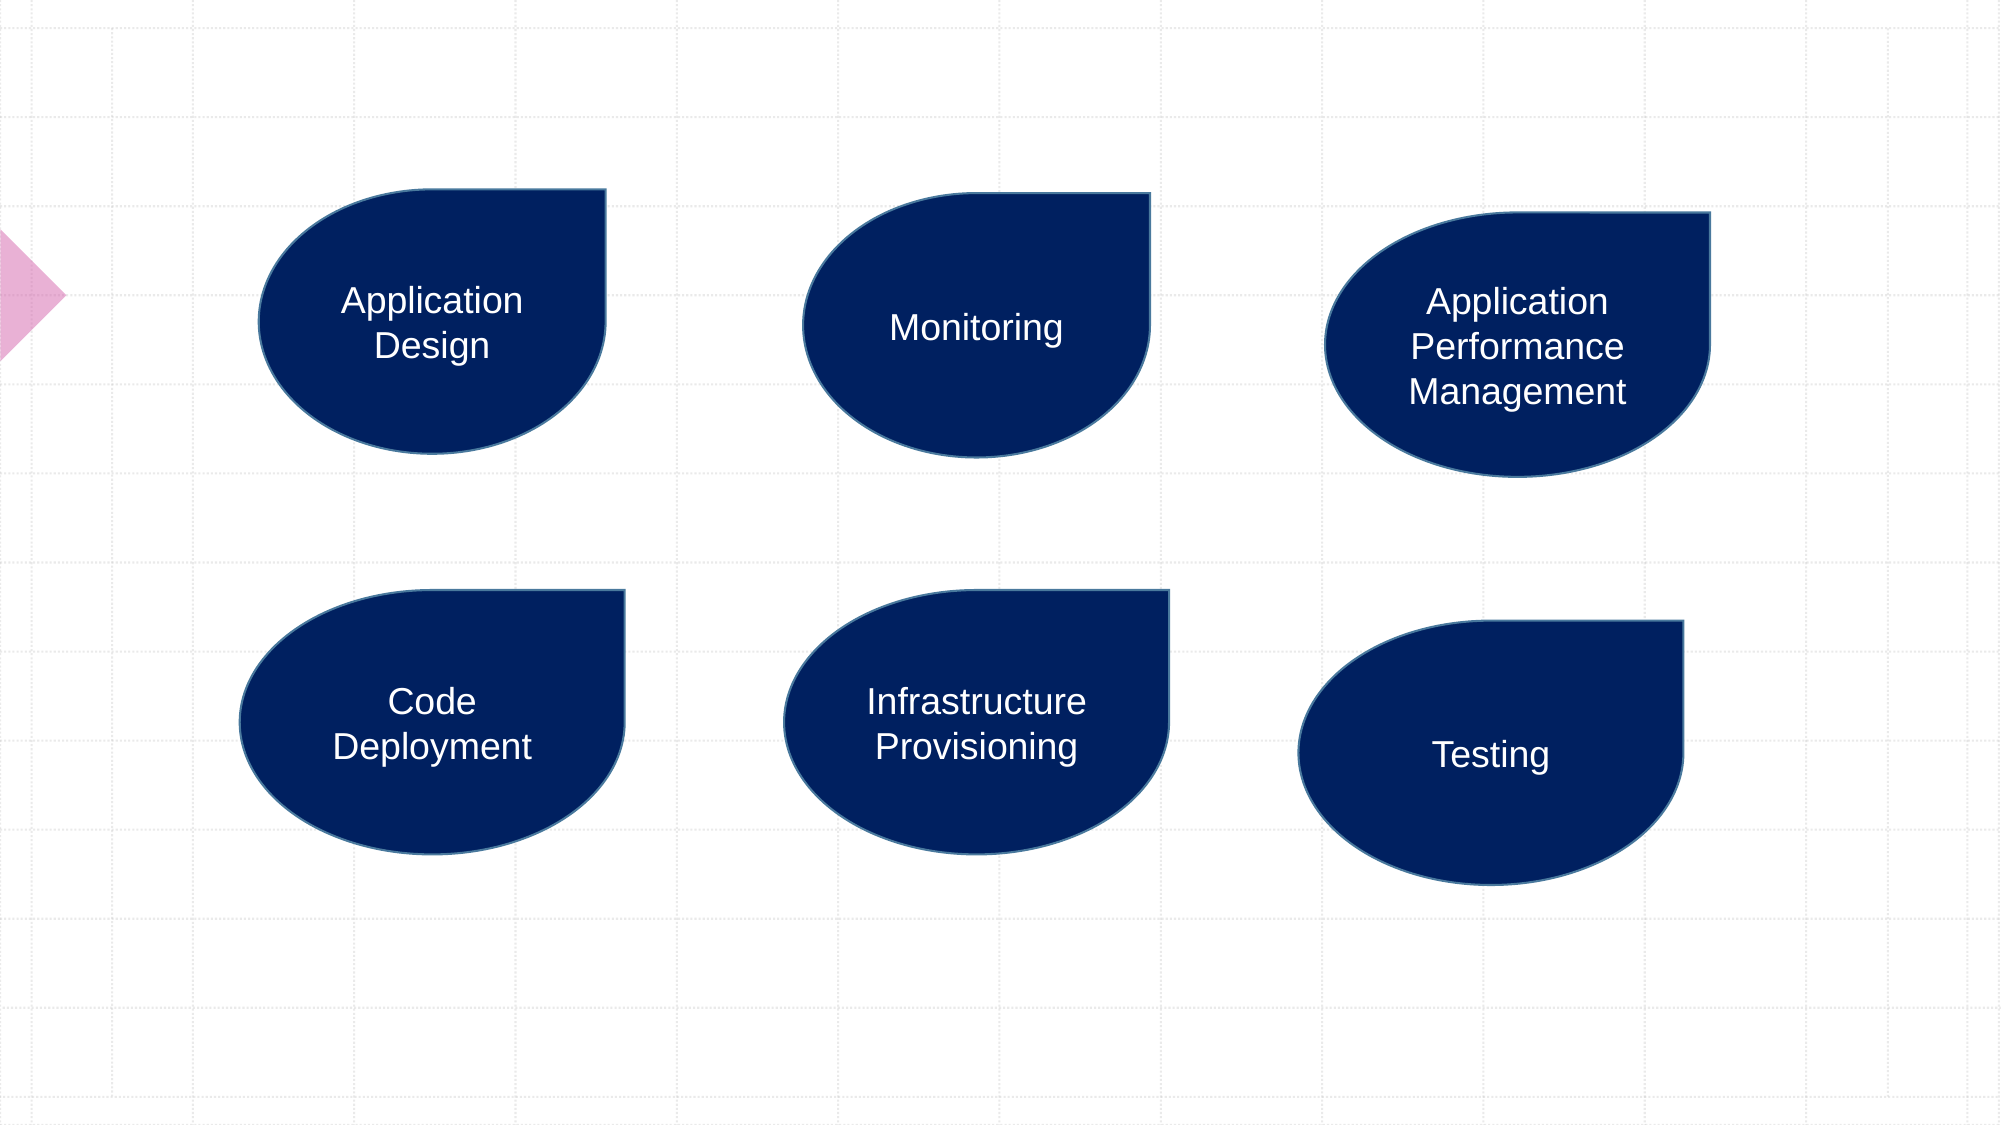

Application Design
Monitoring
Application Performance Management
Code Deployment
Infrastructure Provisioning
Testing